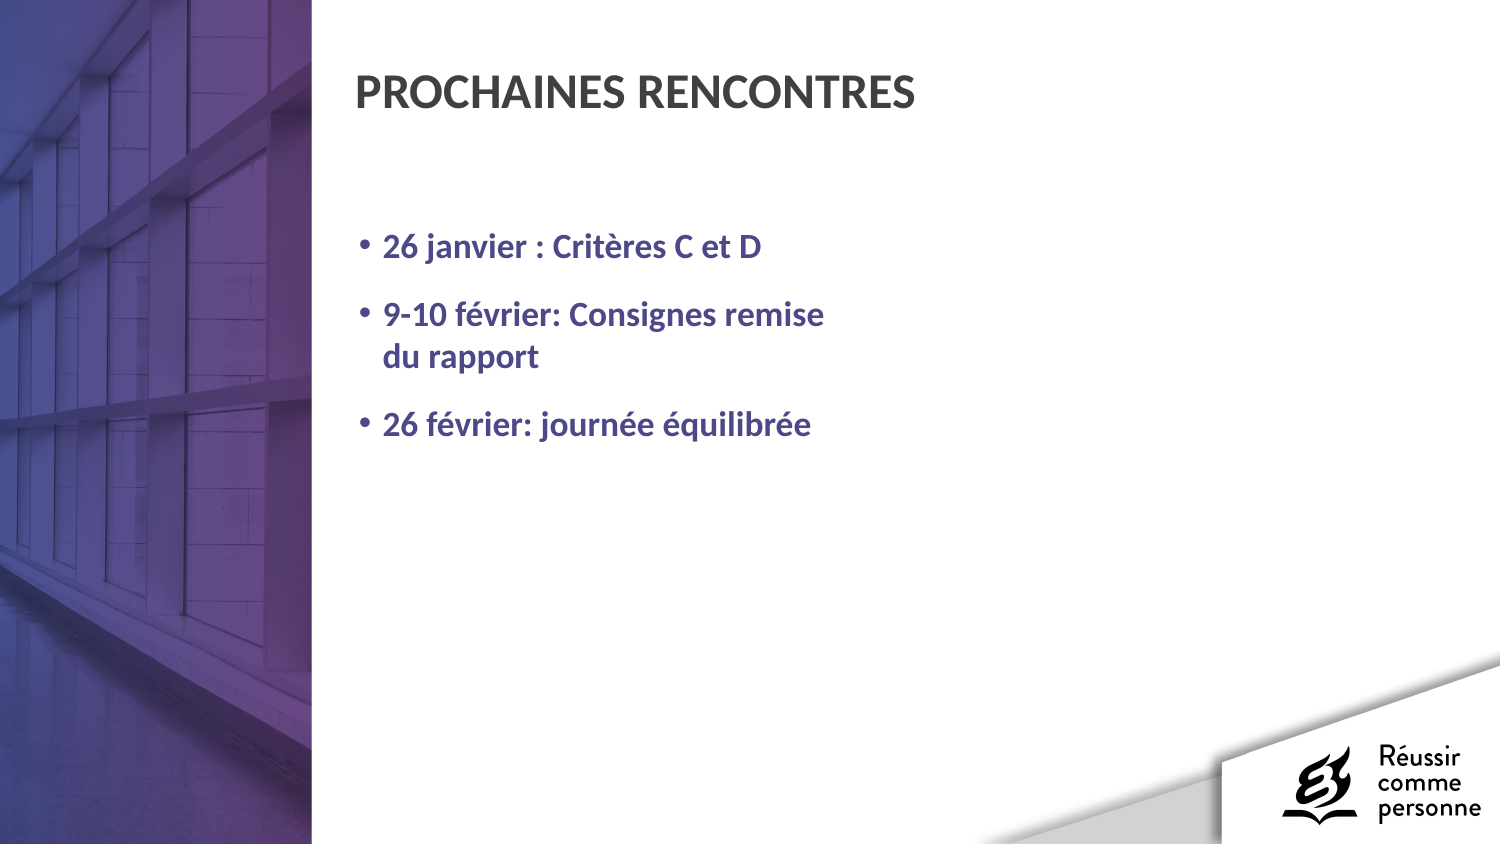

# Prochaines rencontres
26 janvier : Critères C et D
9-10 février: Consignes remise du rapport
26 février: journée équilibrée